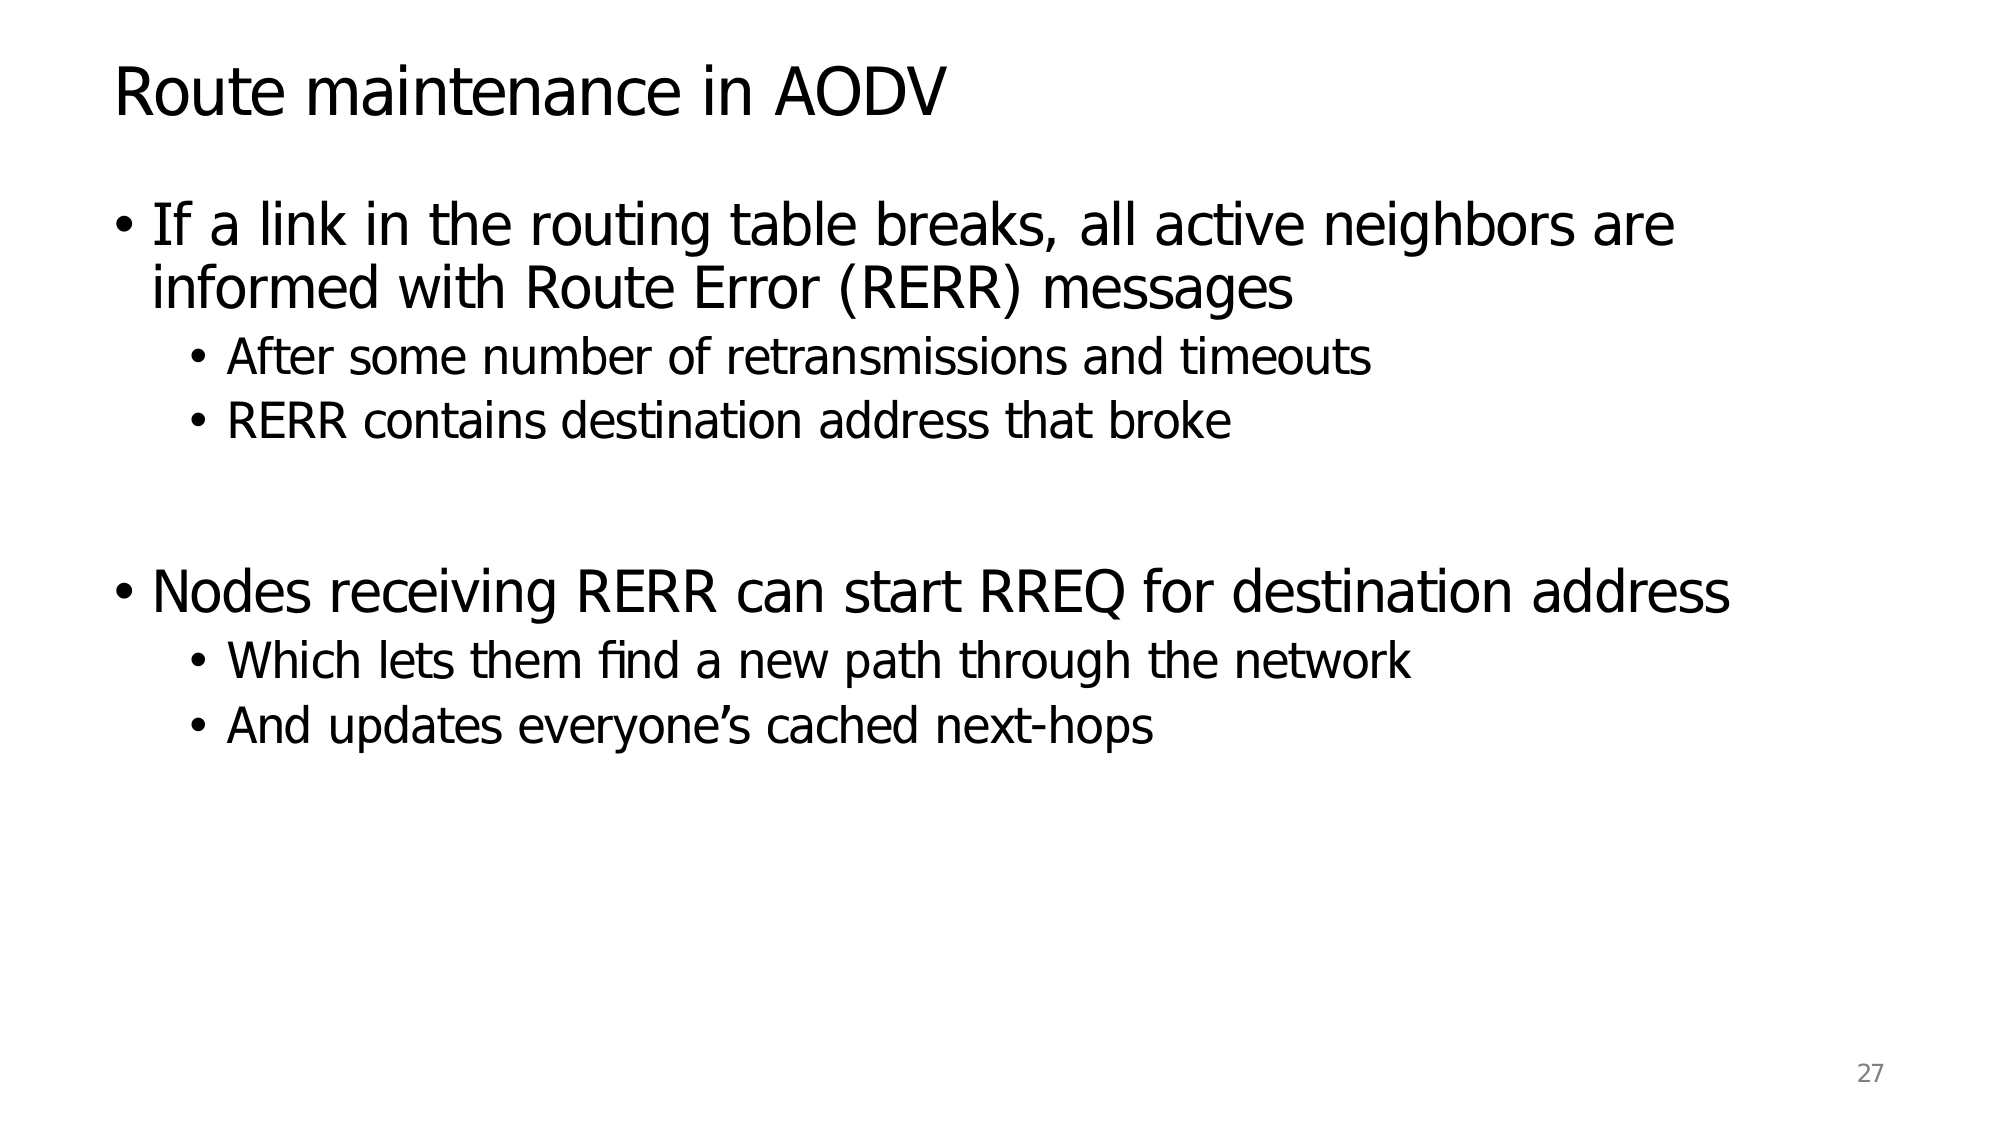

# Route maintenance in AODV
If a link in the routing table breaks, all active neighbors are informed with Route Error (RERR) messages
After some number of retransmissions and timeouts
RERR contains destination address that broke

Nodes receiving RERR can start RREQ for destination address
Which lets them find a new path through the network
And updates everyone’s cached next-hops
27